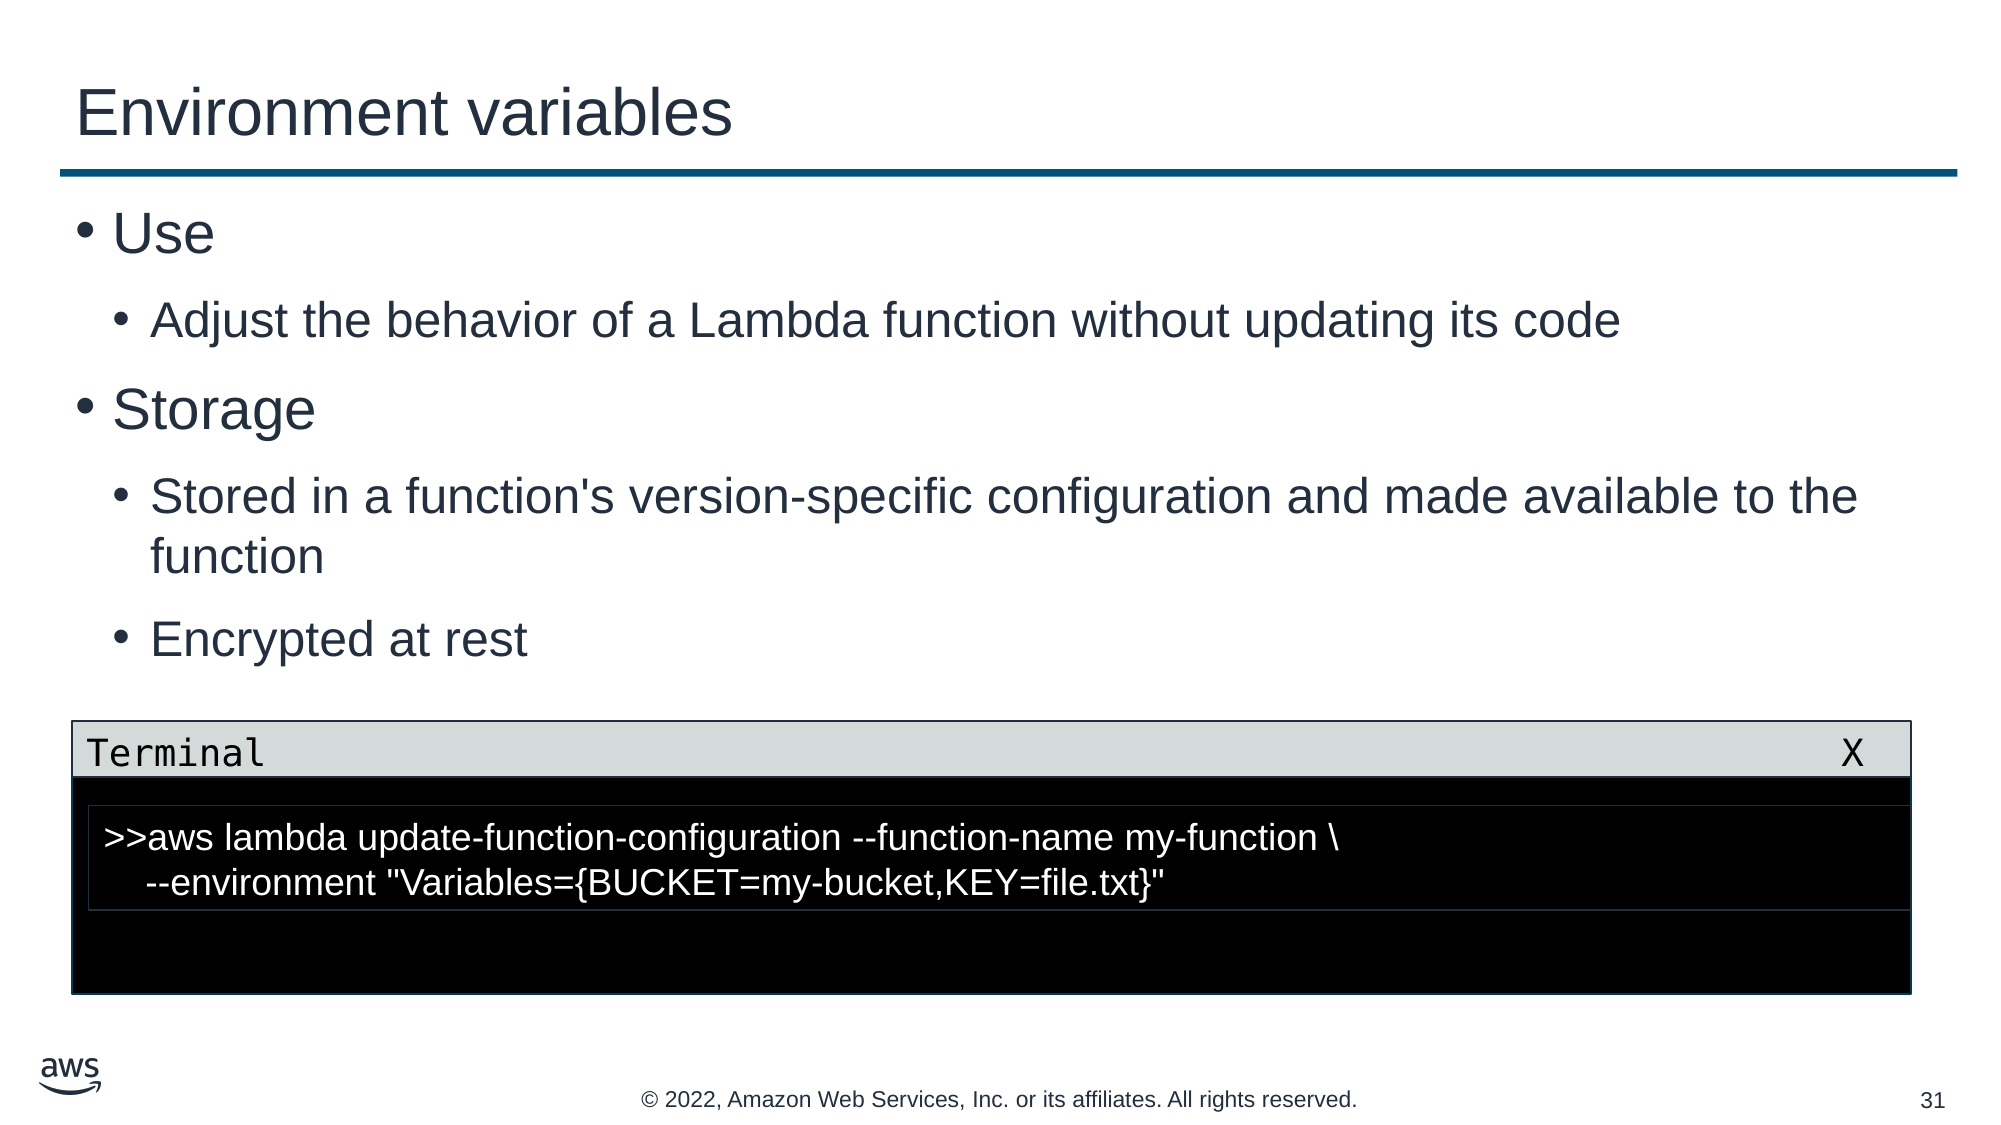

# Environment variables
Use
Adjust the behavior of a Lambda function without updating its code
Storage
Stored in a function's version-specific configuration and made available to the function
Encrypted at rest

Terminal                                                                      X

>>aws lambda update-function-configuration --function-name my-function \
    --environment "Variables={BUCKET=my-bucket,KEY=file.txt}"
31